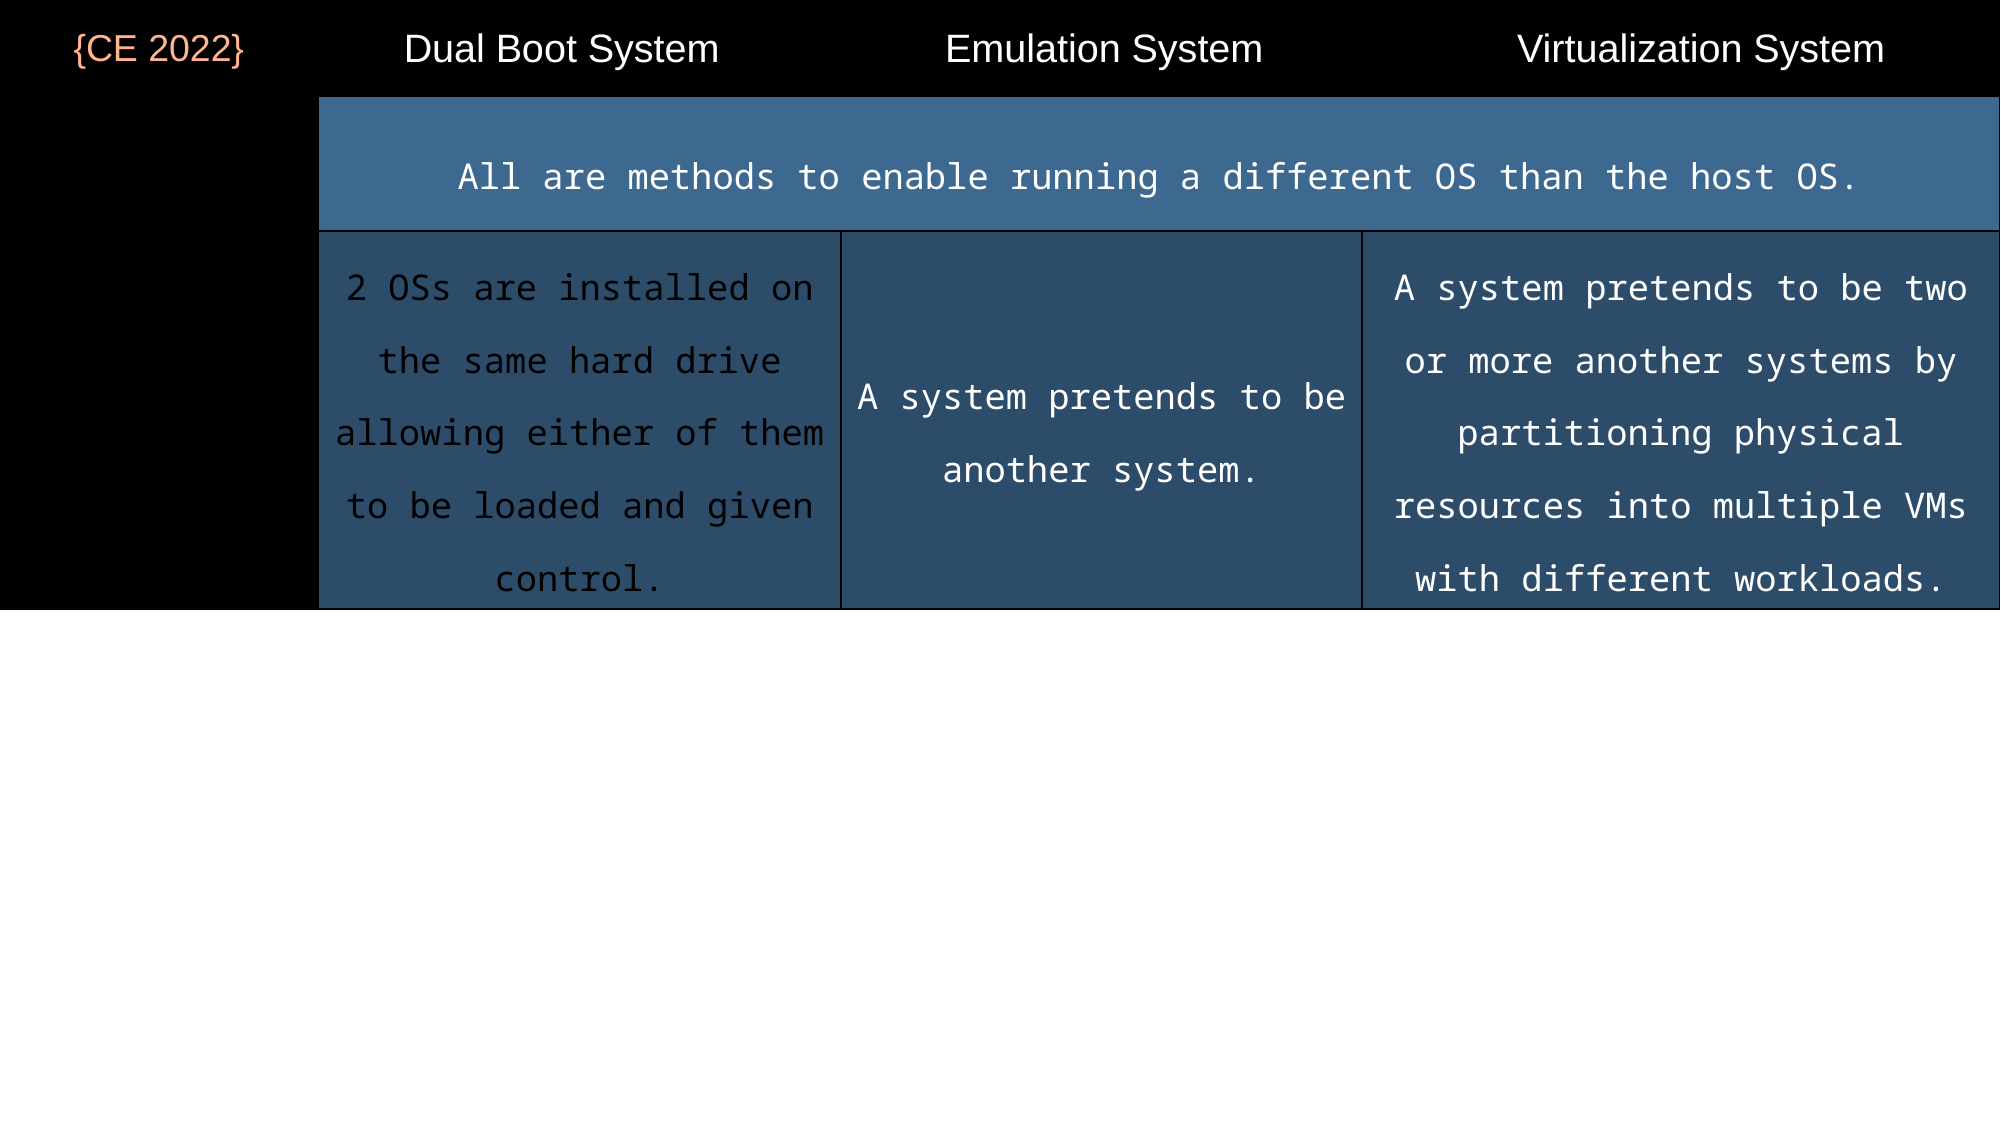

| {CE 2022} | Dual Boot System | Emulation System |  |  | Virtualization System |
| --- | --- | --- | --- | --- | --- |
| Similarity | All are methods to enable running a different OS than the host OS. |  |  |  |  |
| Difference | 2 OSs are installed on the same hard drive allowing either of them to be loaded and given control. | A system pretends to be another system. | A system pretends to be another system. | A system pretends to be two or more another systems by partitioning physical resources into multiple VMs with different workloads. | A system pretends to be two or more another systems by partitioning physical resources into multiple VMs with different workloads. |